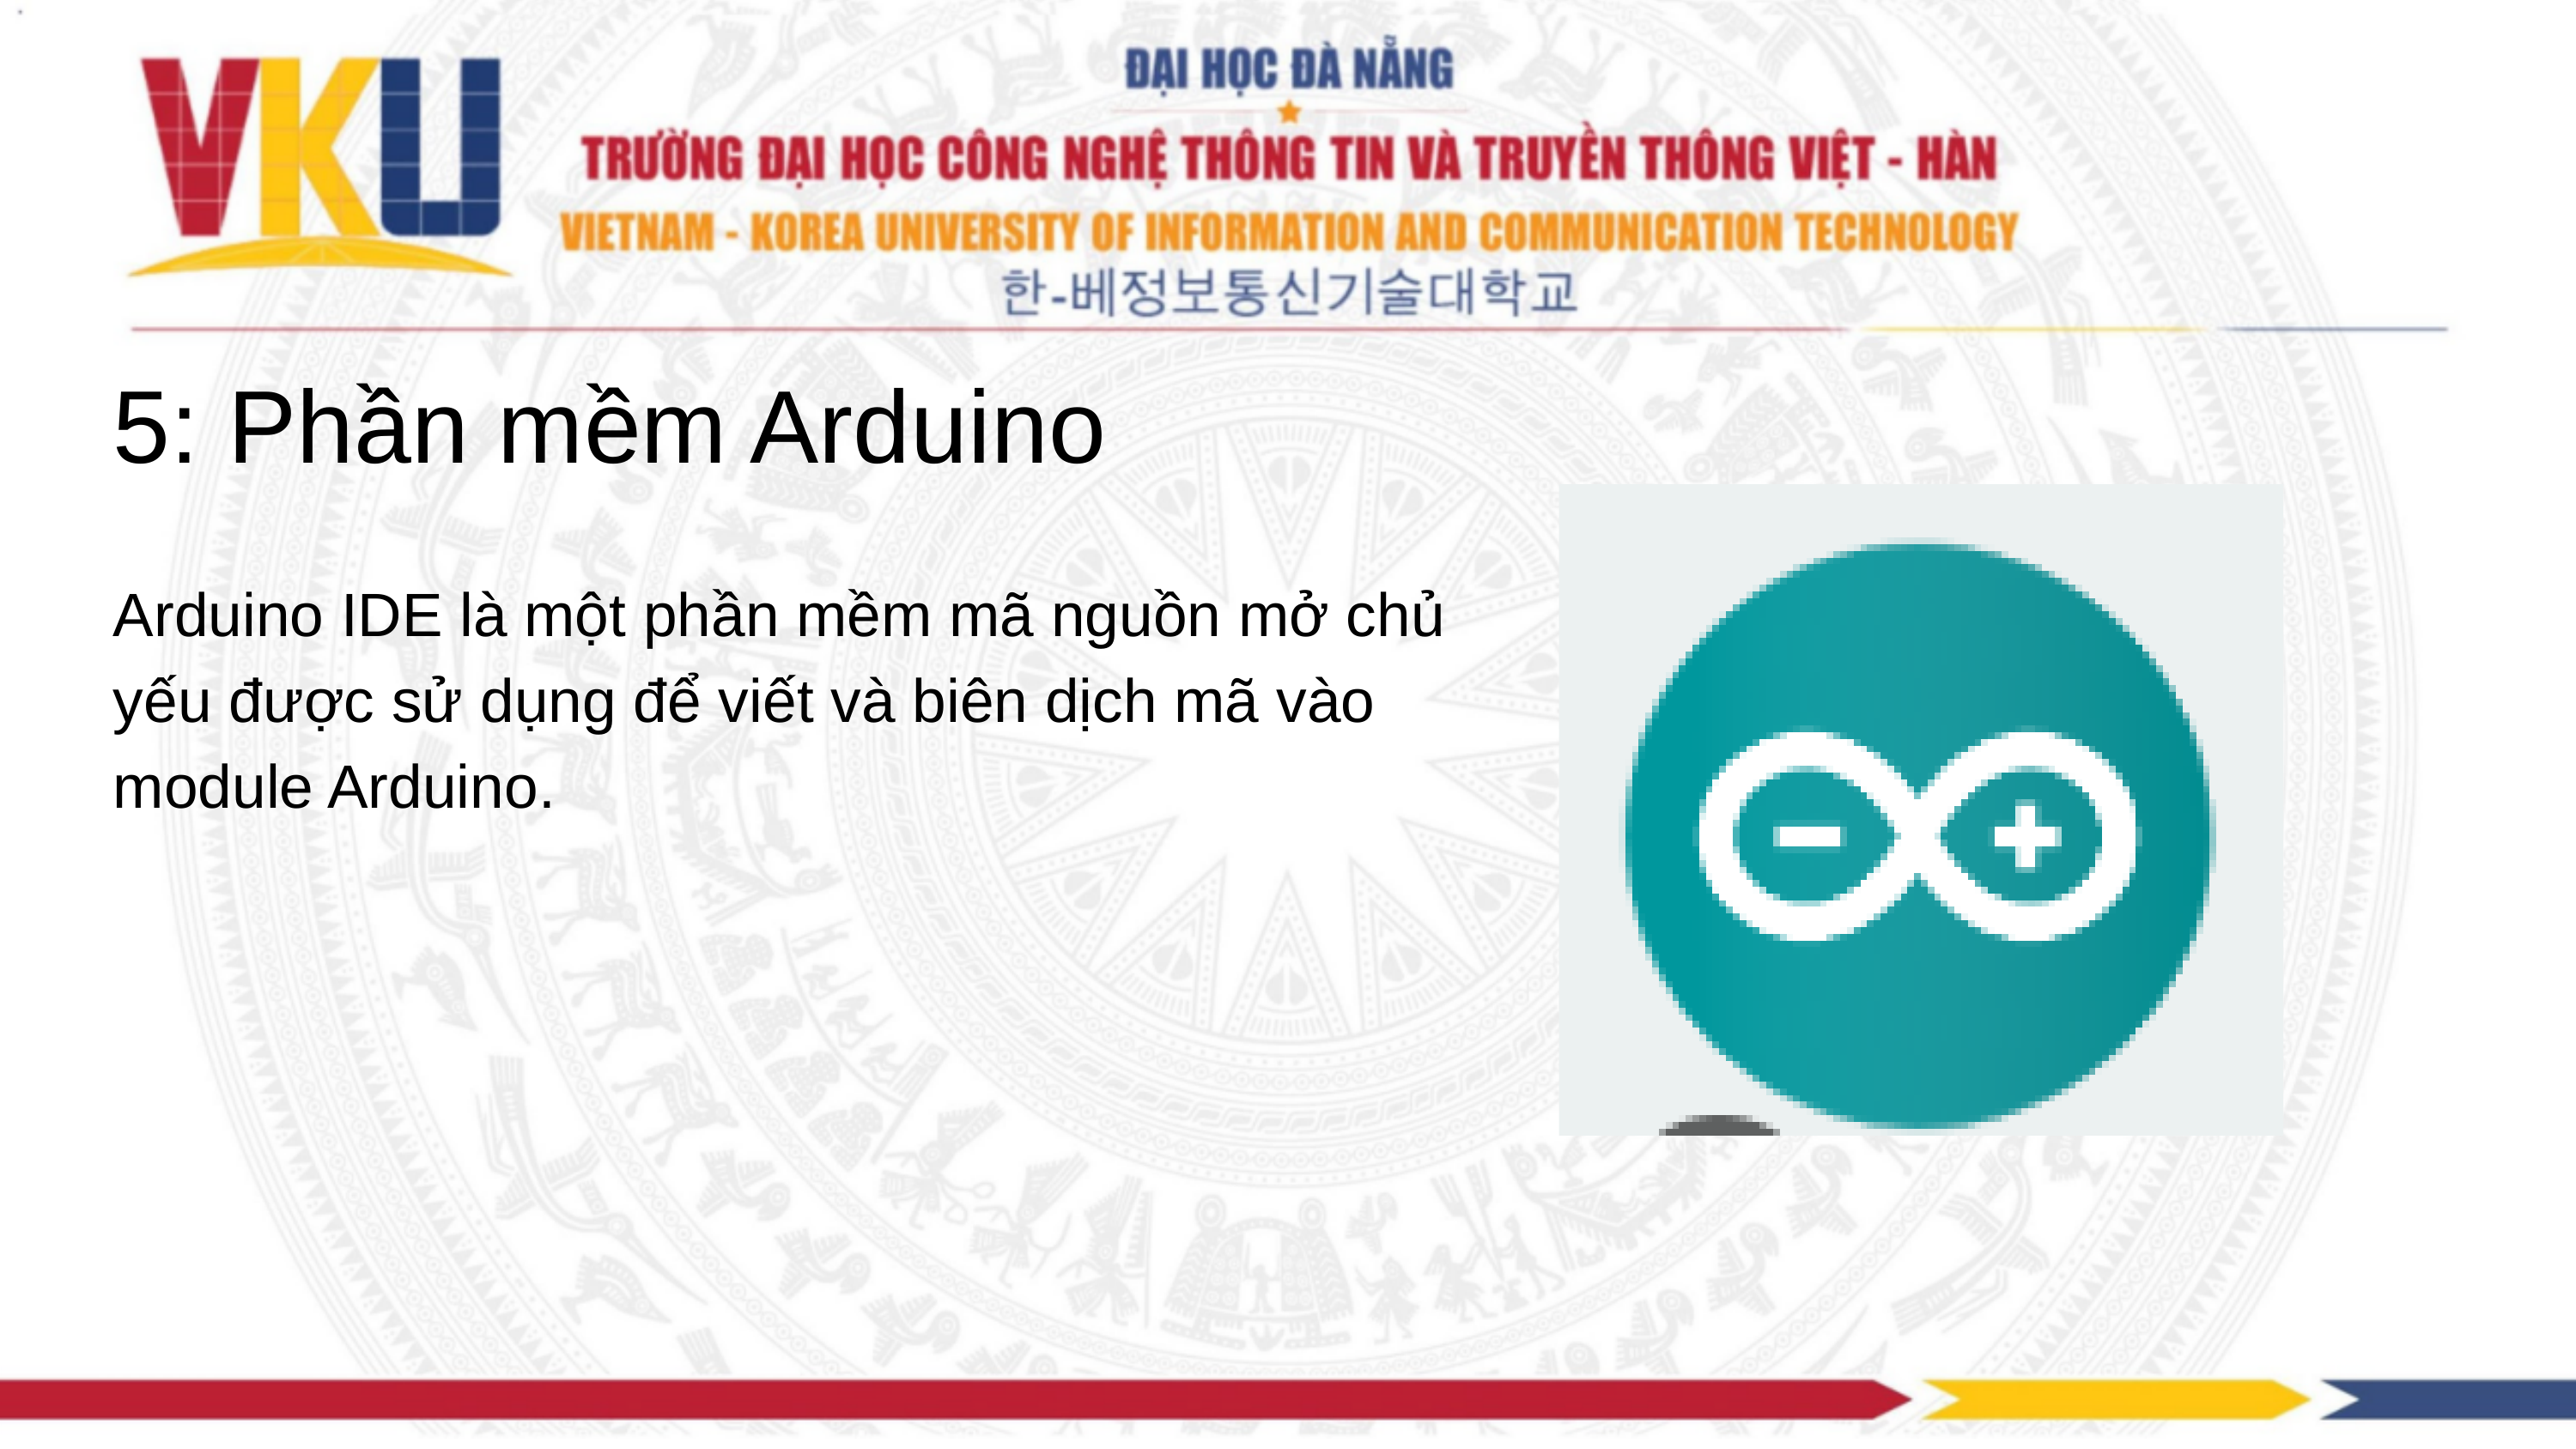

5: Phần mềm Arduino

Arduino IDE là một phần mềm mã nguồn mở chủ yếu được sử dụng để viết và biên dịch mã vào module Arduino.